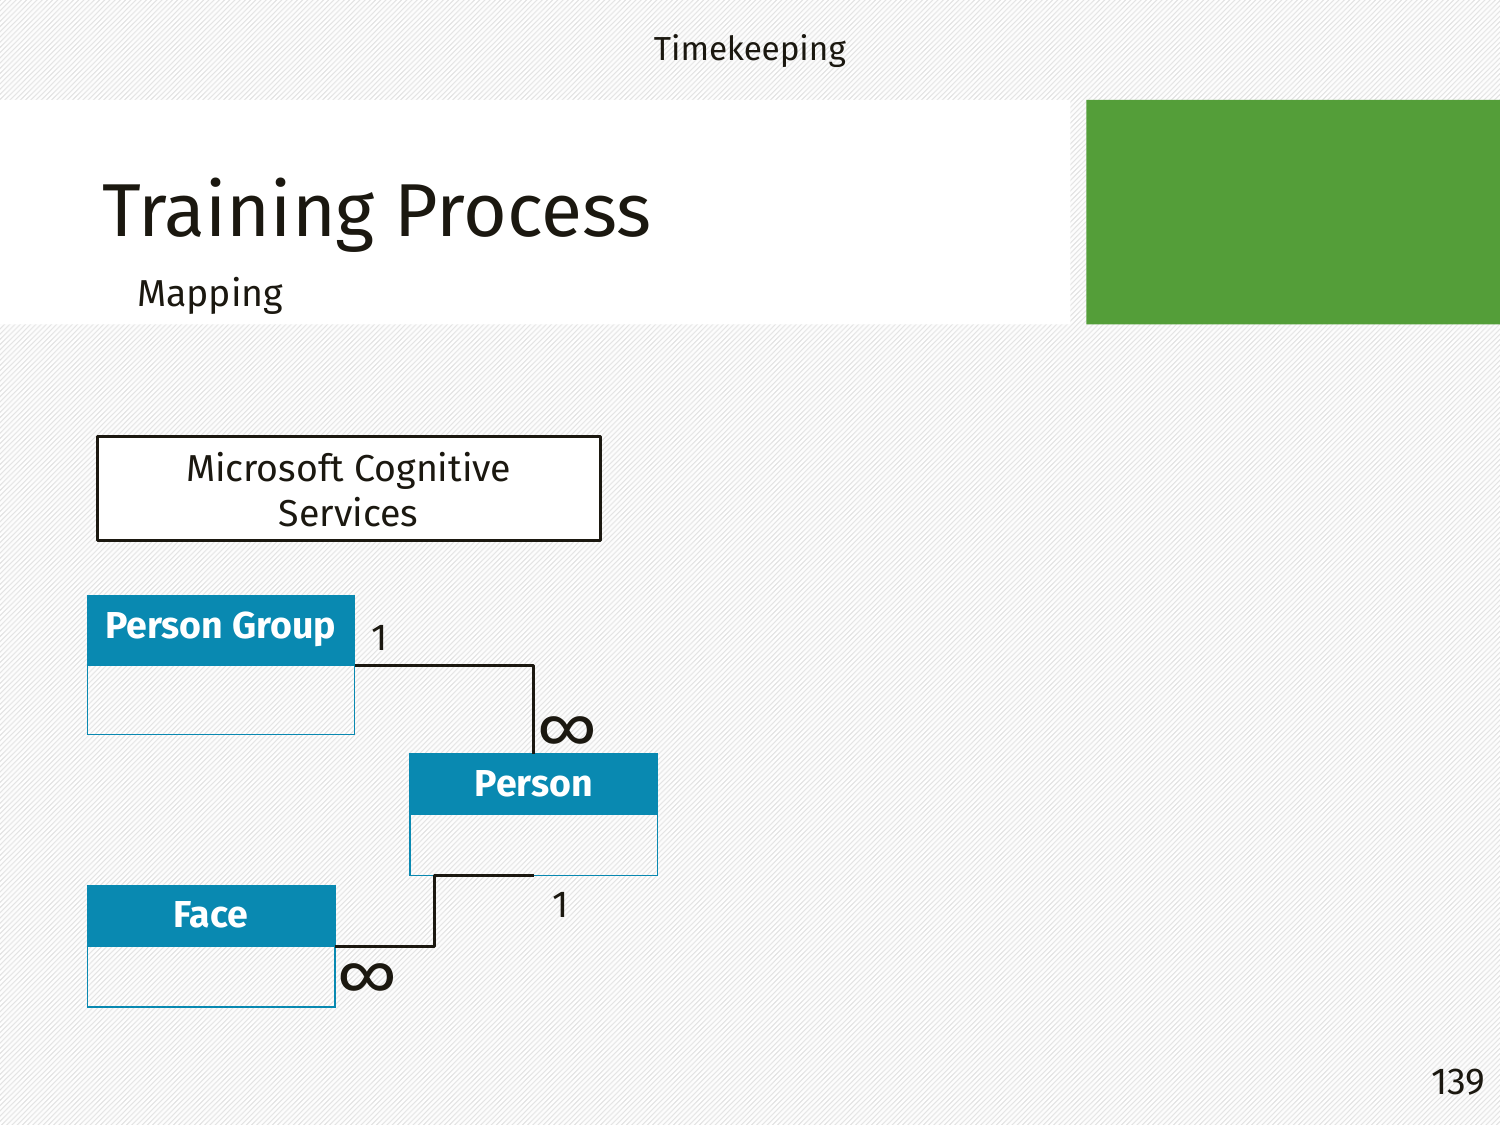

Timekeeping
# Training Process
Mapping
Microsoft Cognitive Services
| Person Group |
| --- |
|  |
1
∞
| Person |
| --- |
|  |
1
| Face |
| --- |
|  |
∞
139